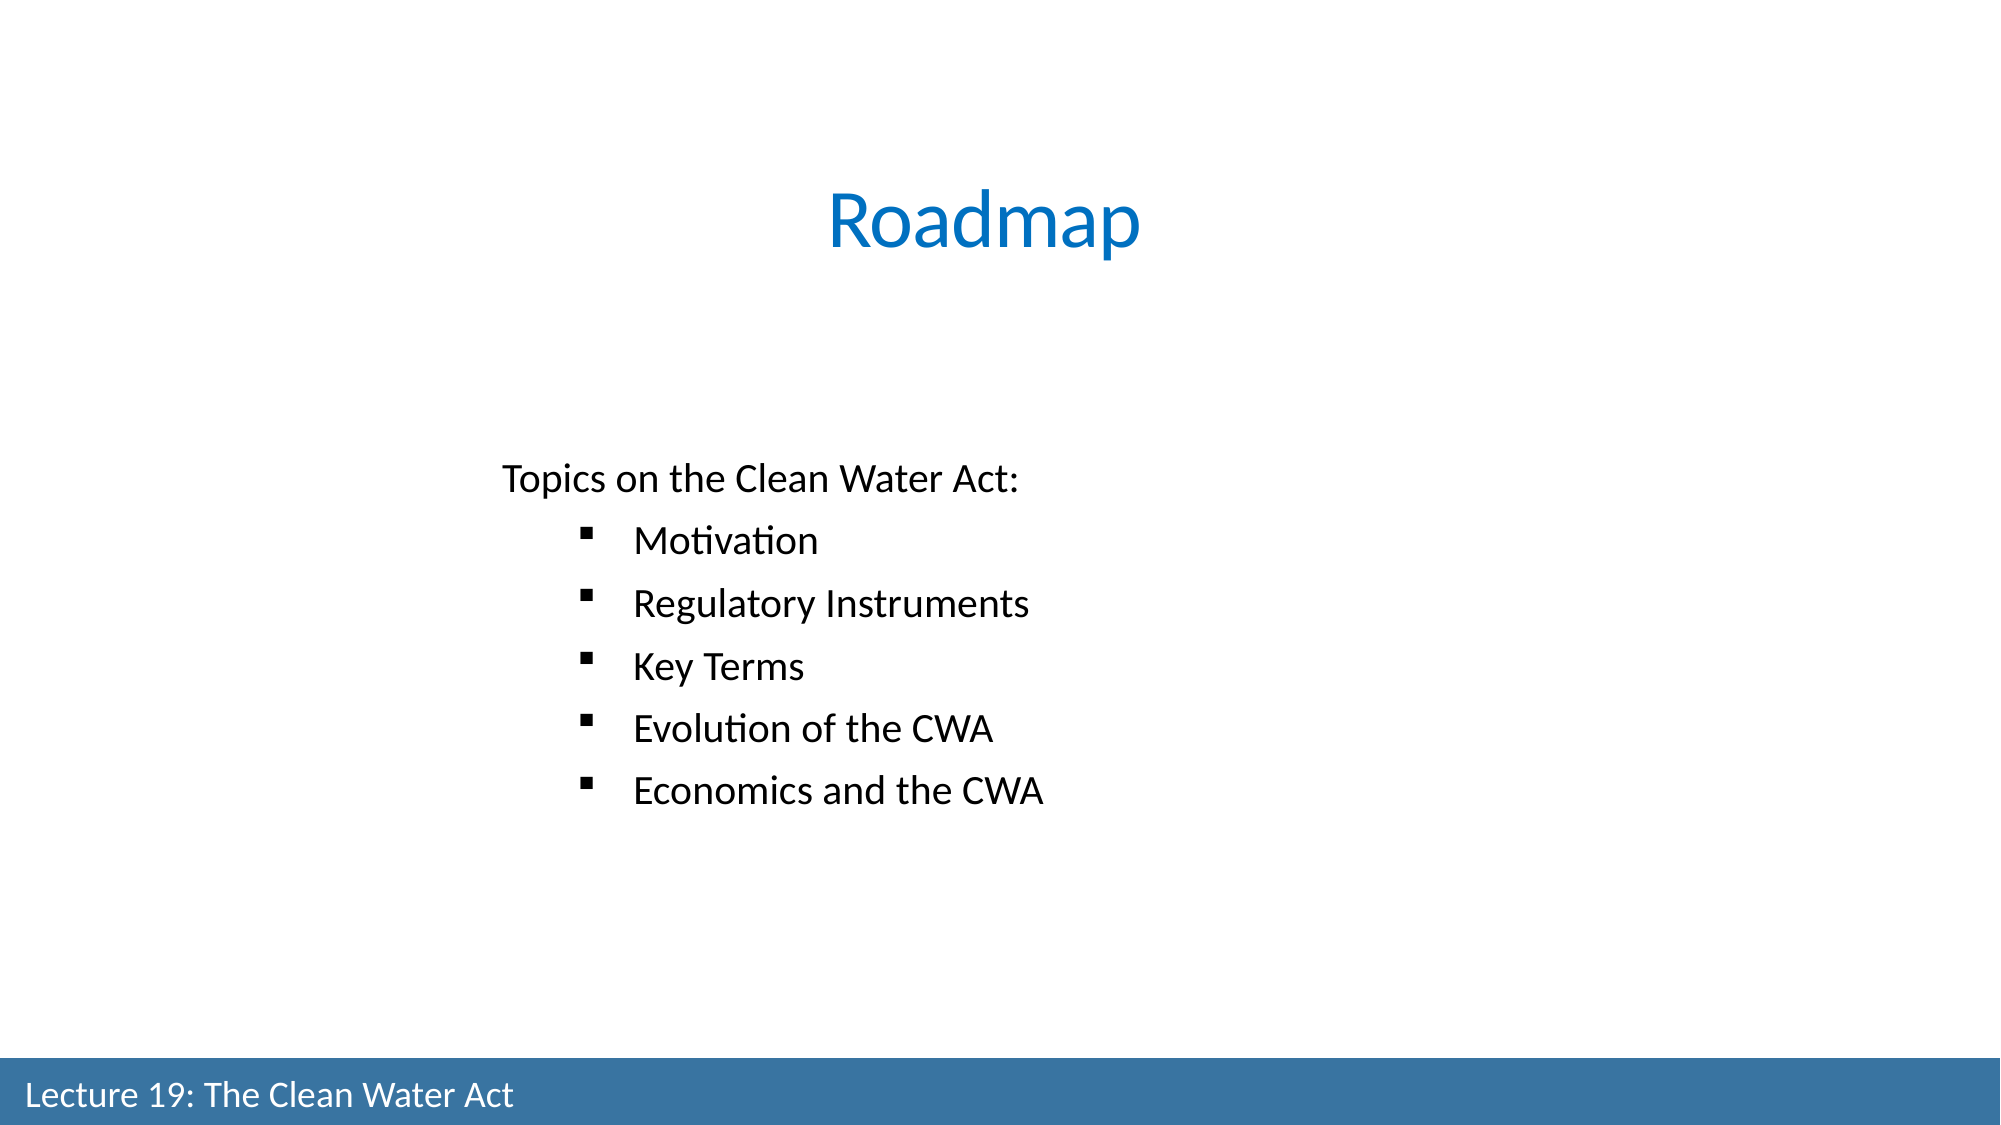

Roadmap
Topics on the Clean Water Act:
Motivation
Regulatory Instruments
Key Terms
Evolution of the CWA
Economics and the CWA